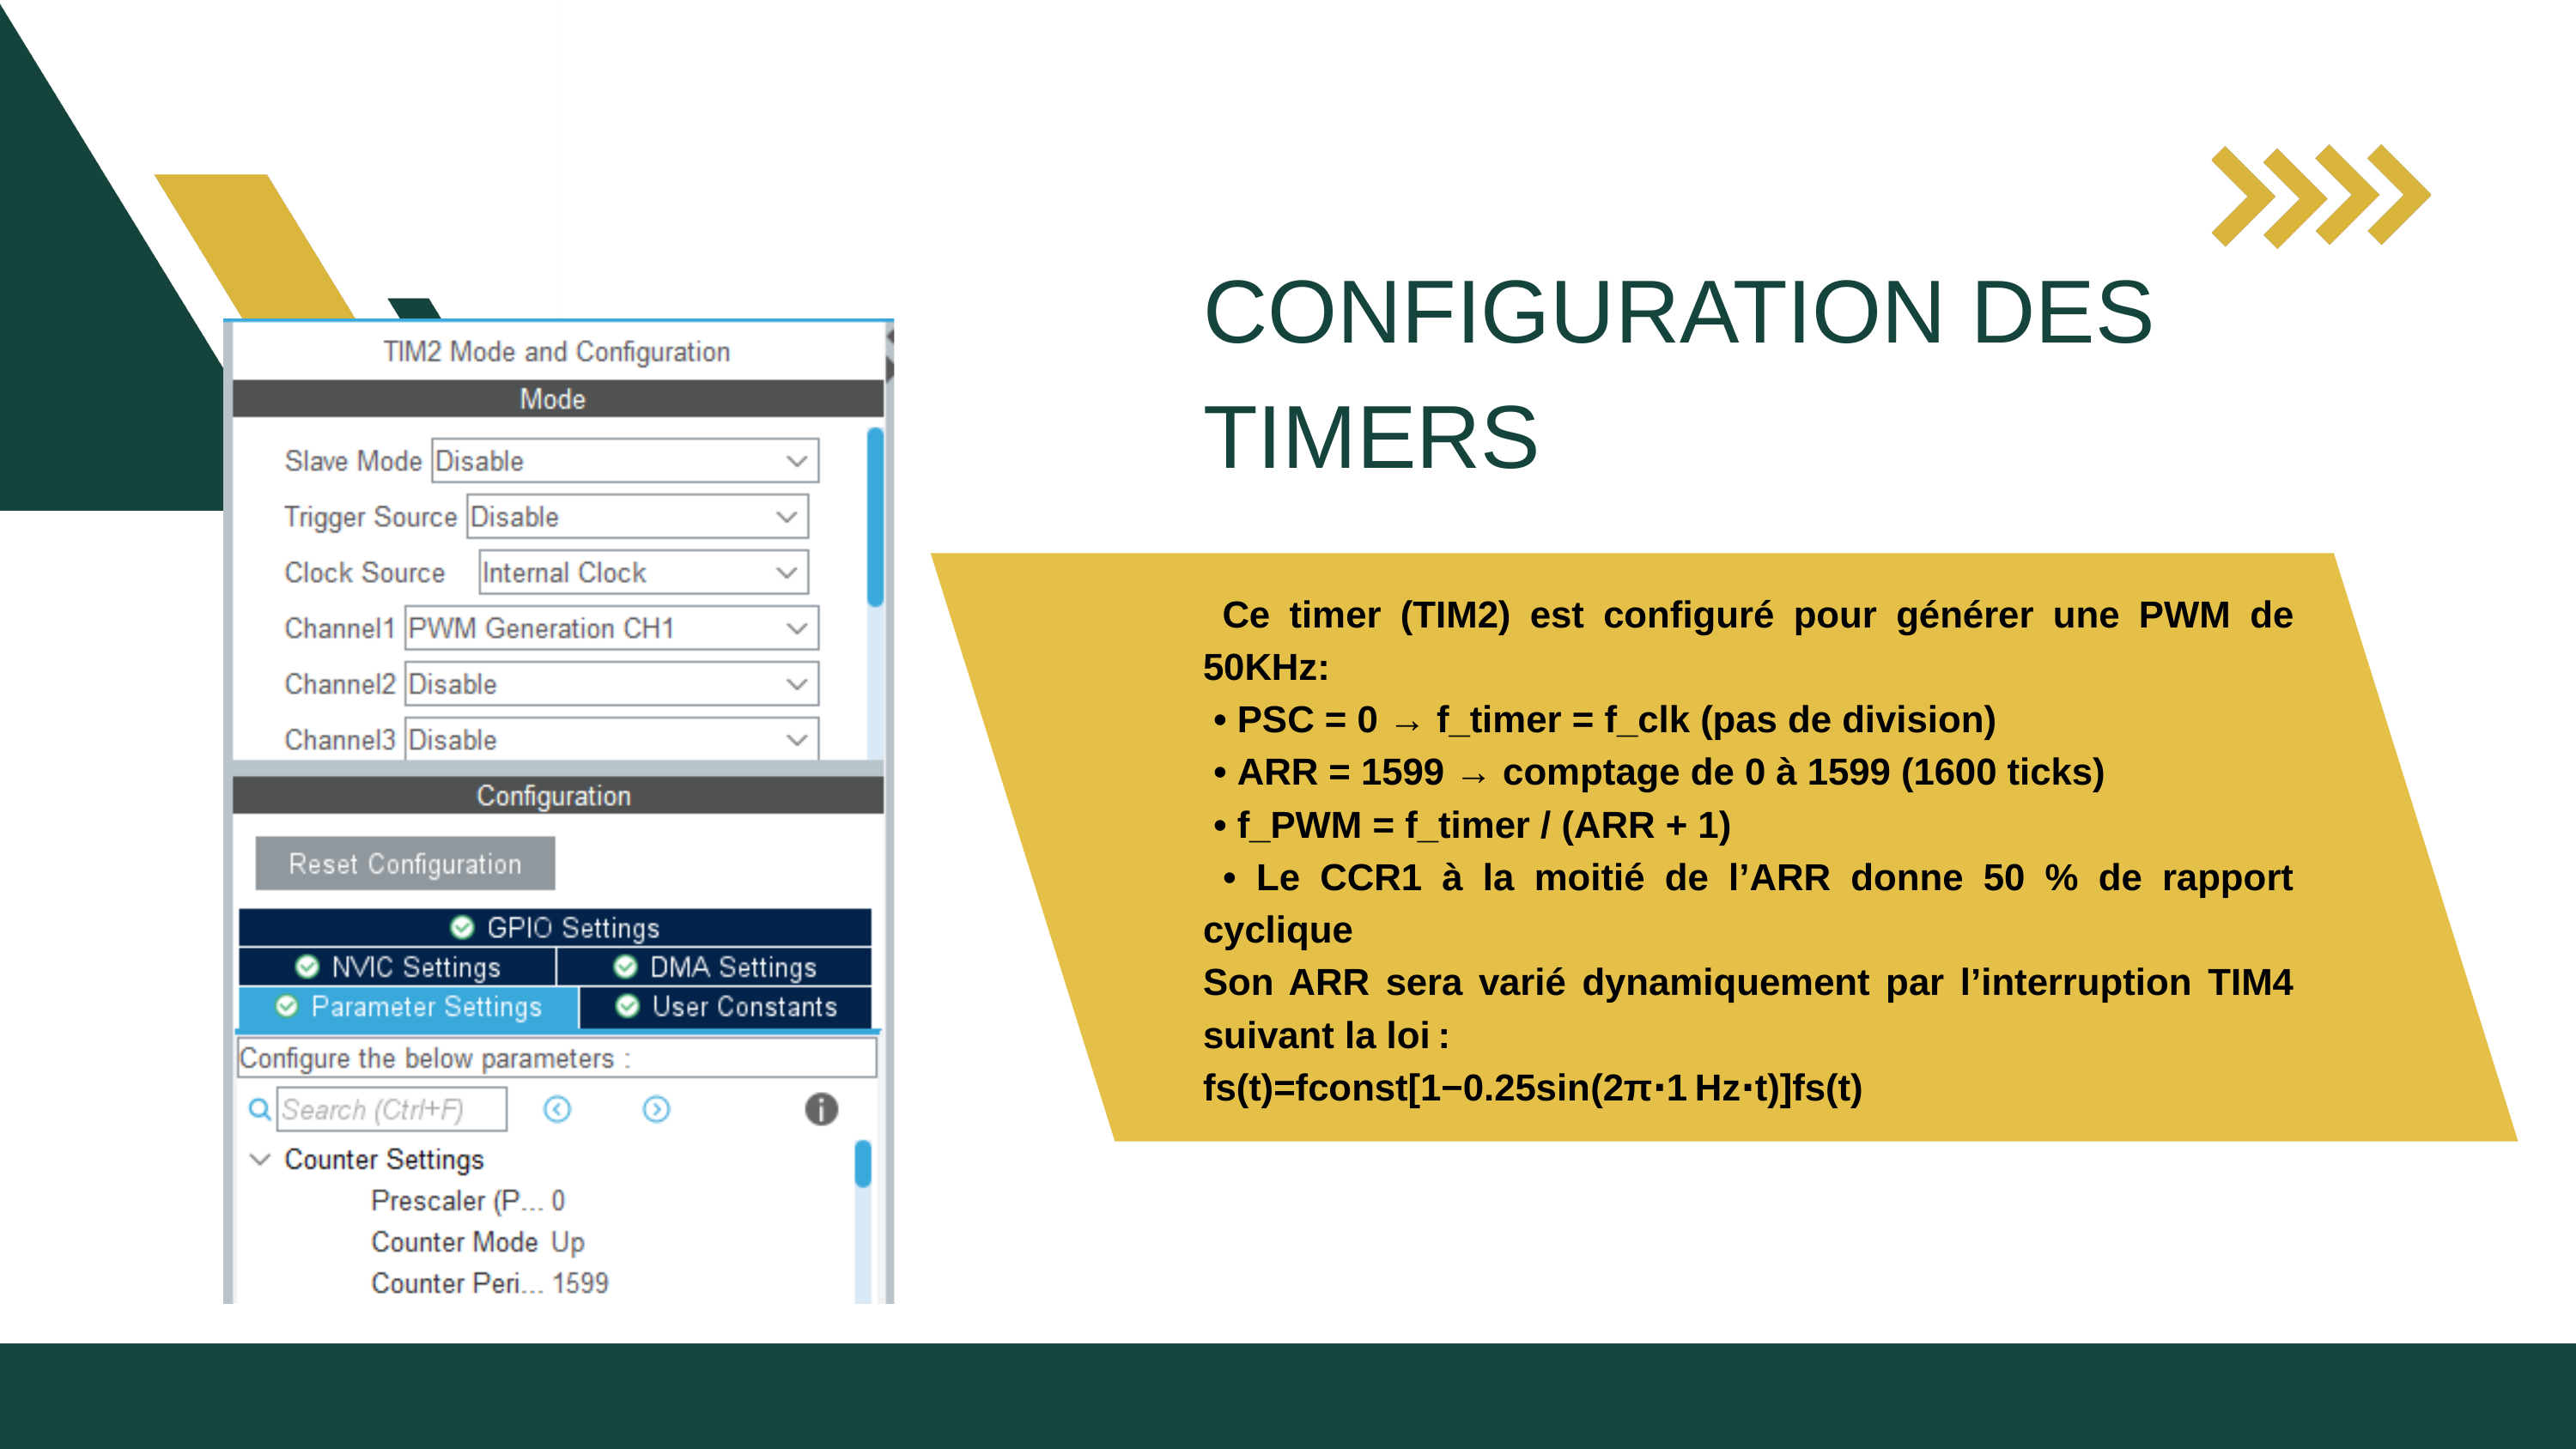

CONFIGURATION DES TIMERS

 Ce timer (TIM2) est configuré pour générer une PWM de 50KHz:
 • PSC = 0 → f_timer = f_clk (pas de division)
 • ARR = 1599 → comptage de 0 à 1599 (1600 ticks)
 • f_PWM = f_timer / (ARR + 1)
 • Le CCR1 à la moitié de l’ARR donne 50 % de rapport cyclique
Son ARR sera varié dynamiquement par l’interruption TIM4 suivant la loi :
fs(t)=fconst[1−0.25sin⁡(2π⋅1 Hz⋅t)]fs(t)